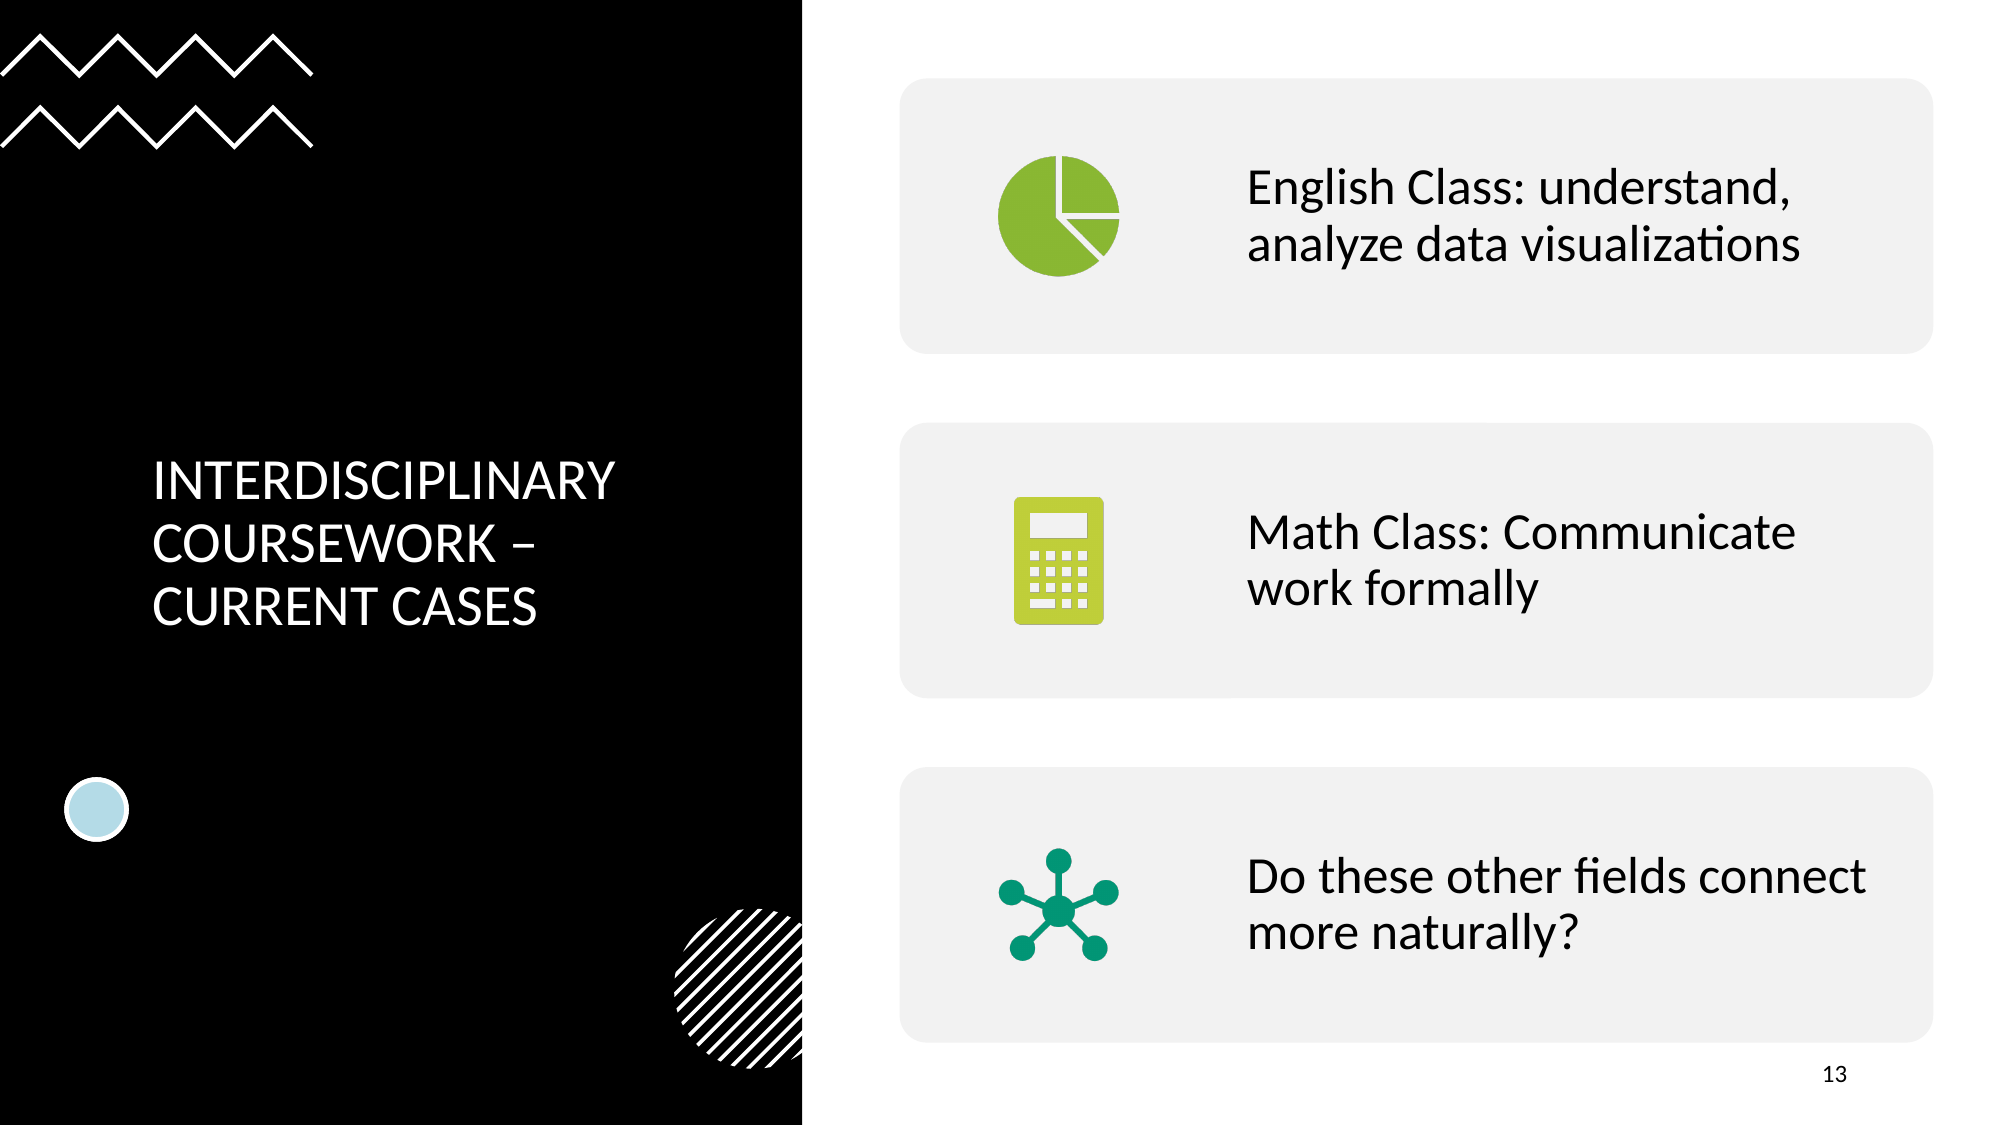

English Class: understand, analyze data visualizations
Math Class: Communicate work formally
Do these other fields connect more naturally?
# InterDisciplinary Coursework – Current Cases

13